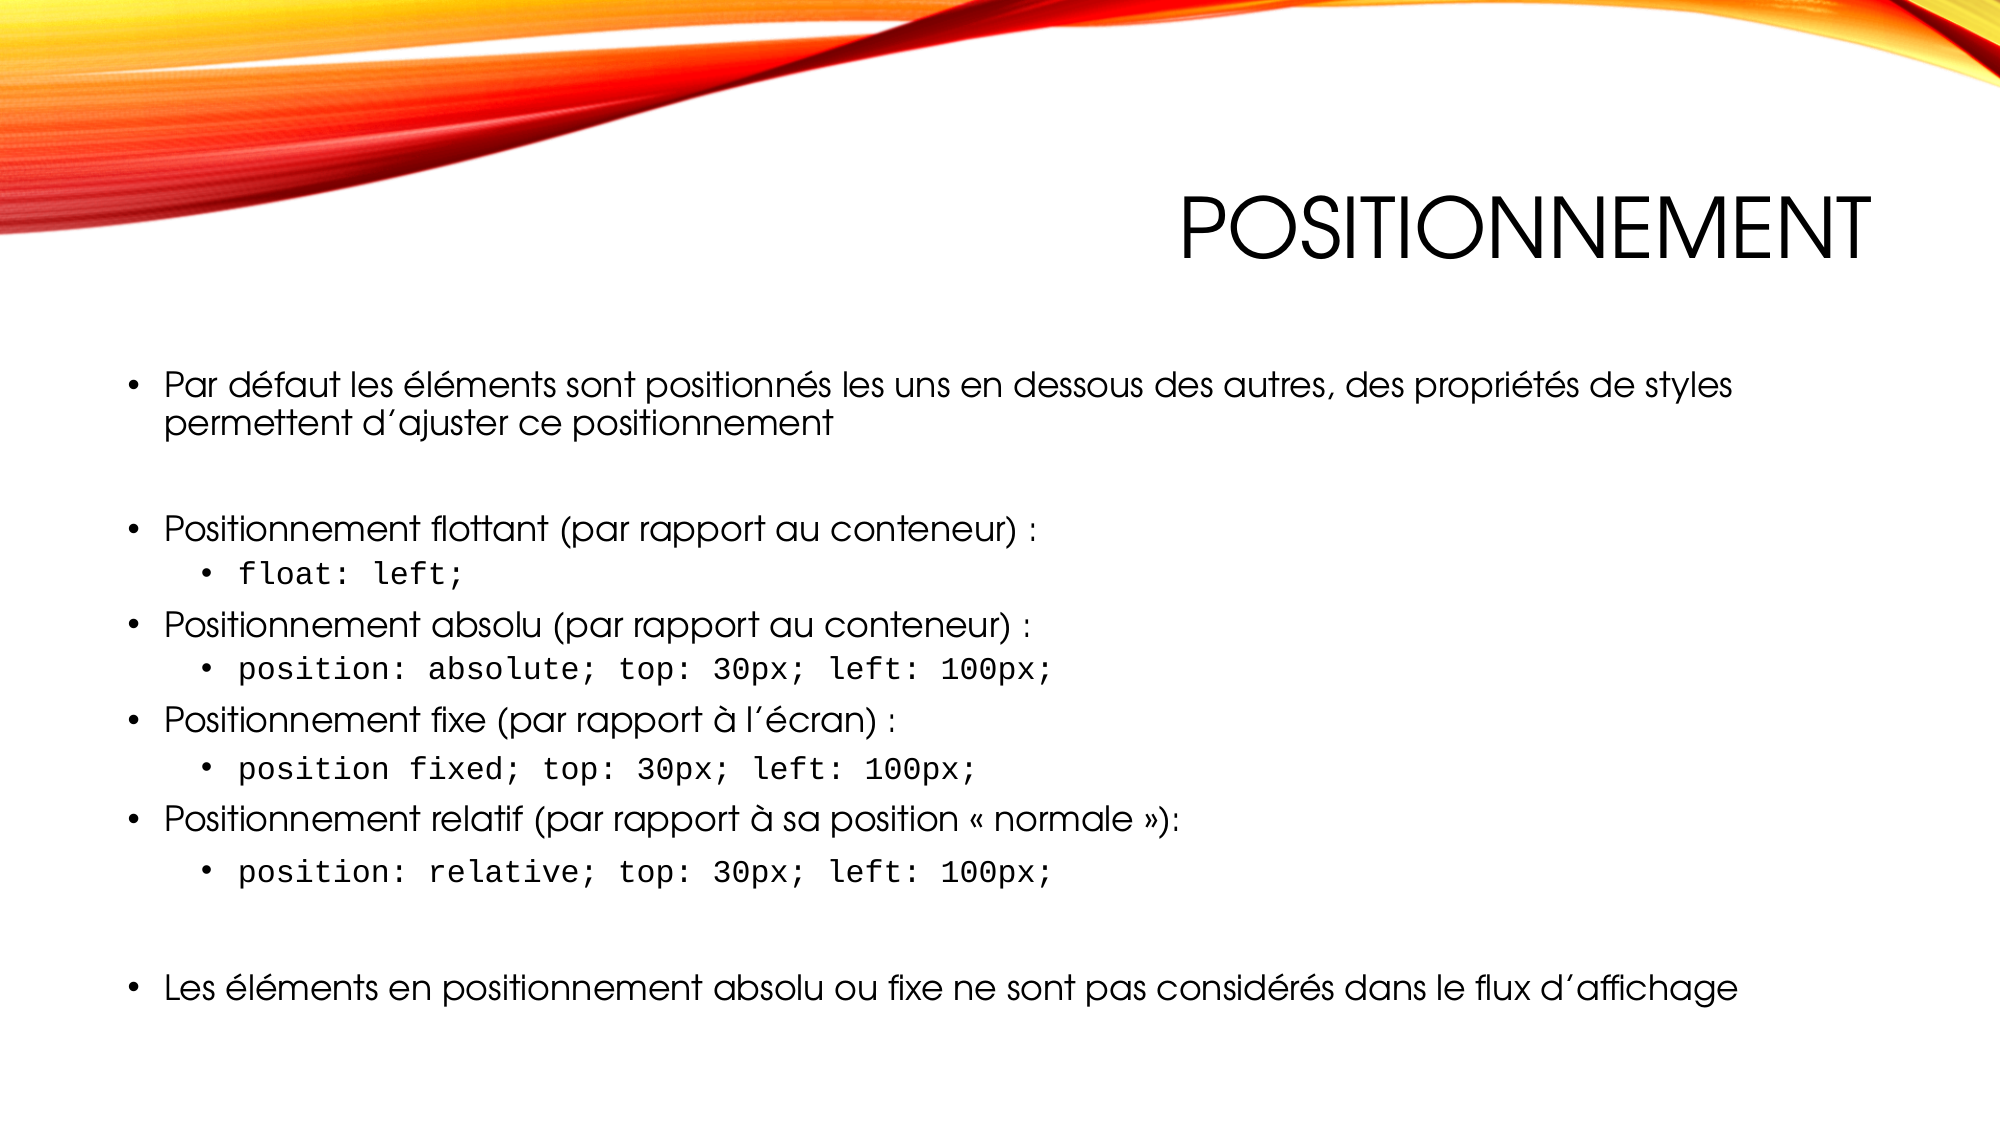

# Positionnement
Par défaut les éléments sont positionnés les uns en dessous des autres, des propriétés de styles permettent d’ajuster ce positionnement

Positionnement flottant (par rapport au conteneur) :
float: left;
Positionnement absolu (par rapport au conteneur) :
position: absolute; top: 30px; left: 100px;
Positionnement fixe (par rapport à l’écran) :
position fixed; top: 30px; left: 100px;
Positionnement relatif (par rapport à sa position « normale »):
position: relative; top: 30px; left: 100px;

Les éléments en positionnement absolu ou fixe ne sont pas considérés dans le flux d’affichage